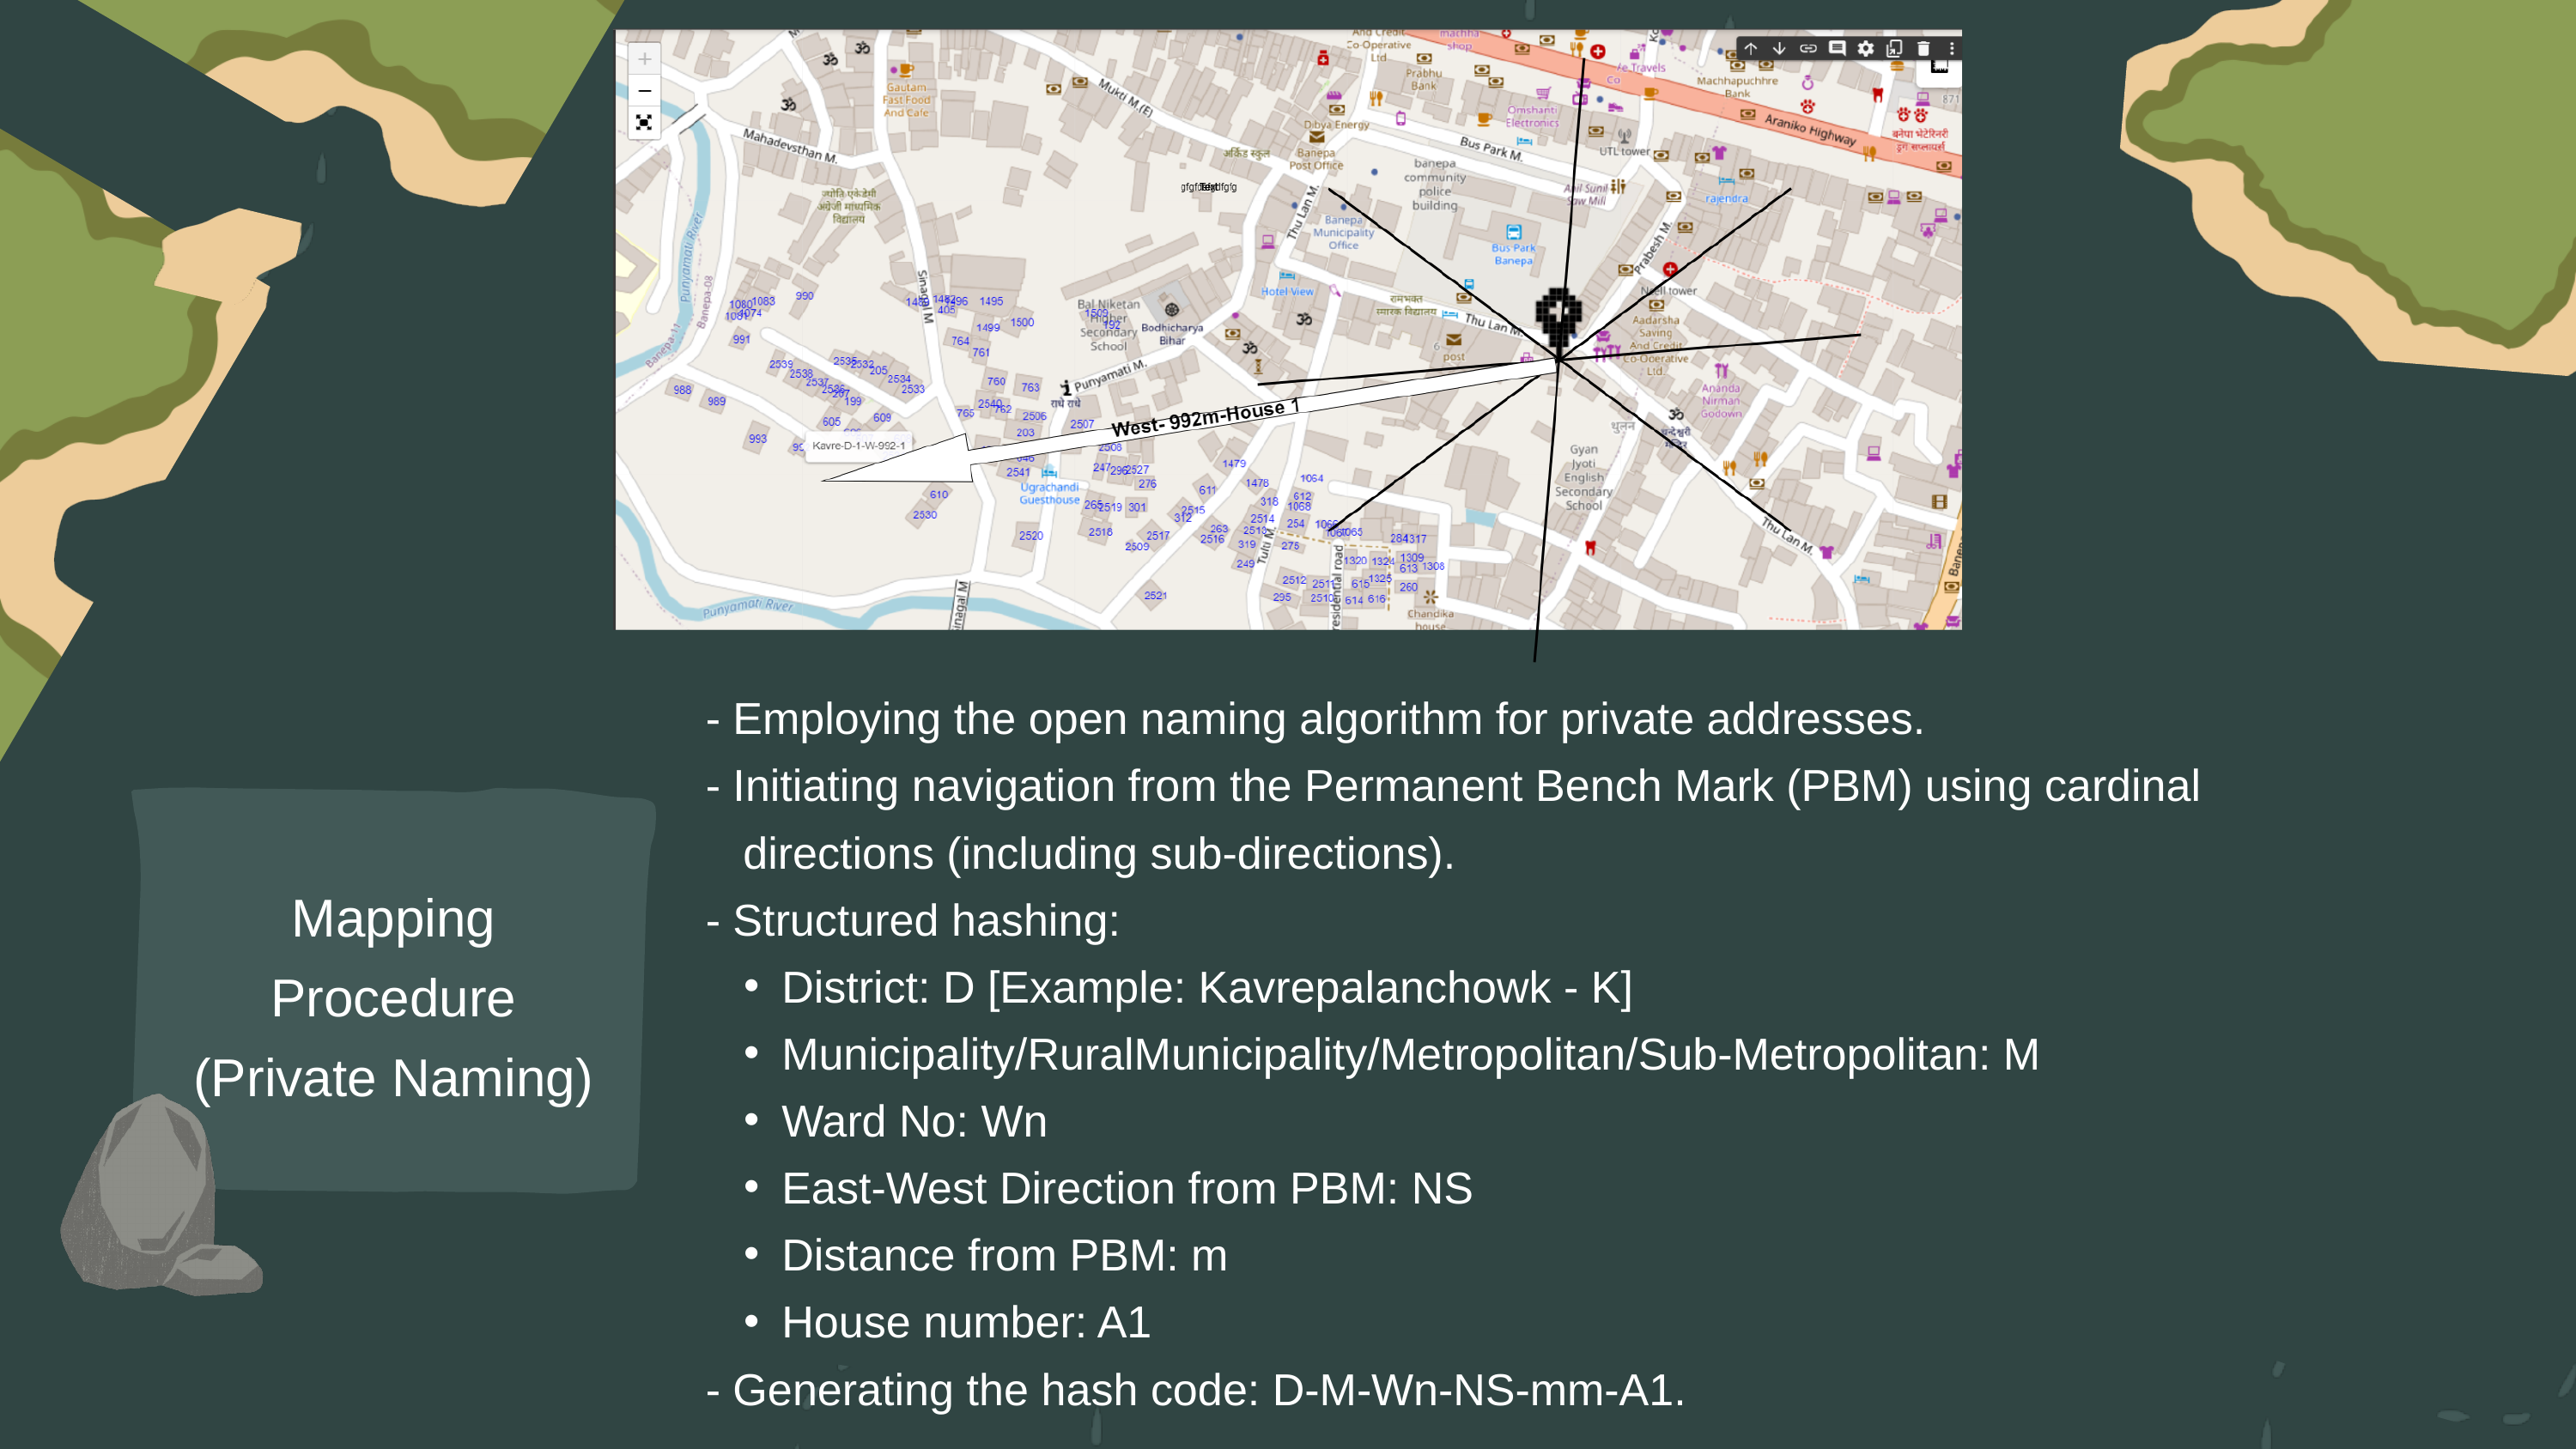

- Employing the open naming algorithm for private addresses.
- Initiating navigation from the Permanent Bench Mark (PBM) using cardinal
   directions (including sub-directions).
- Structured hashing:
District: D [Example: Kavrepalanchowk - K]
Municipality/RuralMunicipality/Metropolitan/Sub-Metropolitan: M
Ward No: Wn
East-West Direction from PBM: NS
Distance from PBM: m
House number: A1
- Generating the hash code: D-M-Wn-NS-mm-A1.

Mapping Procedure
(Private Naming)